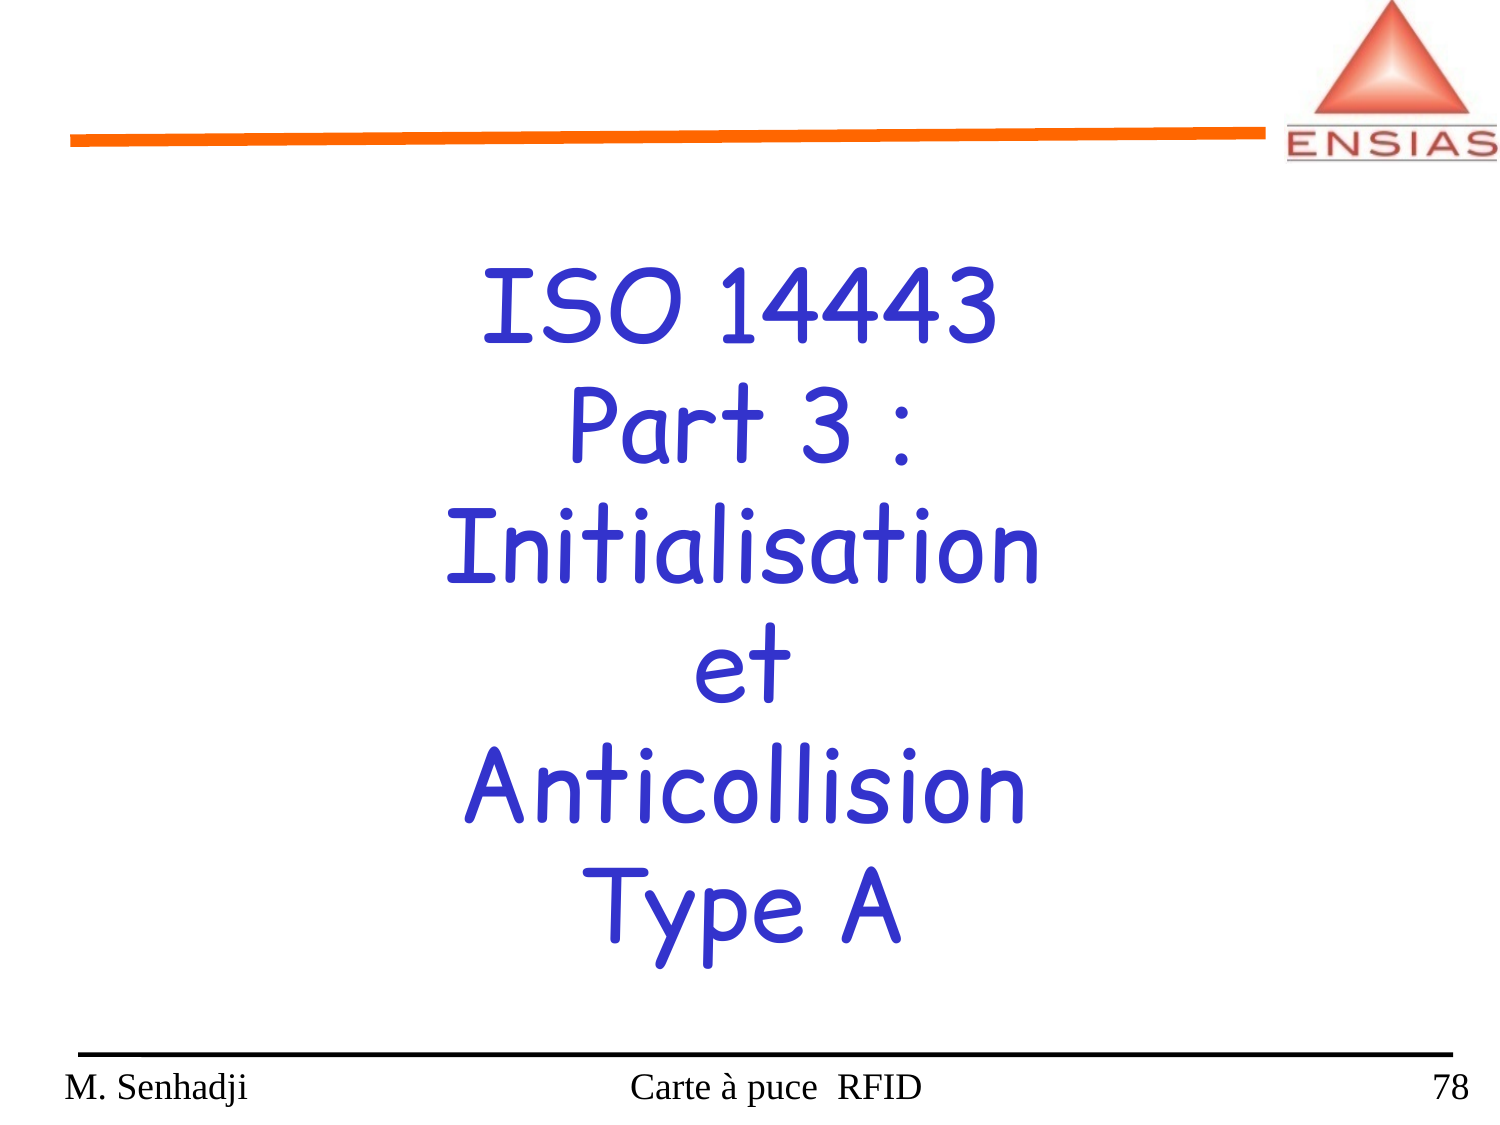

ISO 14443
Part 3 :
Initialisation
et
Anticollision
Type A